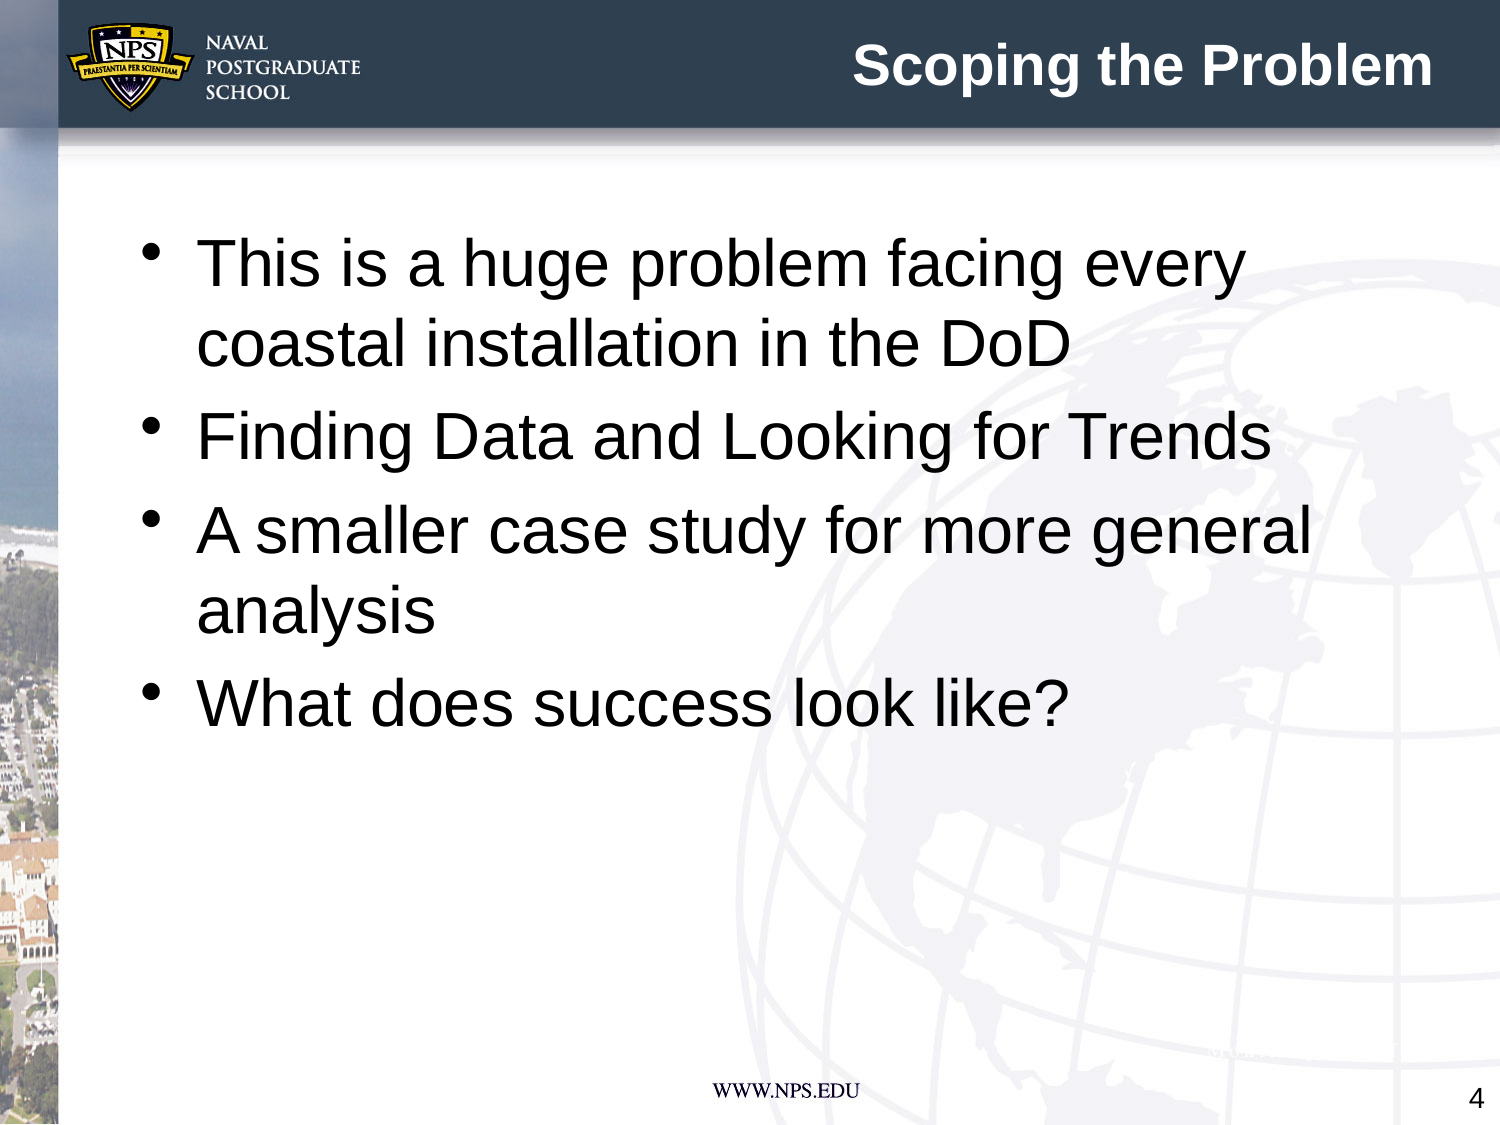

# Scoping the Problem
This is a huge problem facing every coastal installation in the DoD
Finding Data and Looking for Trends
A smaller case study for more general analysis
What does success look like?

4